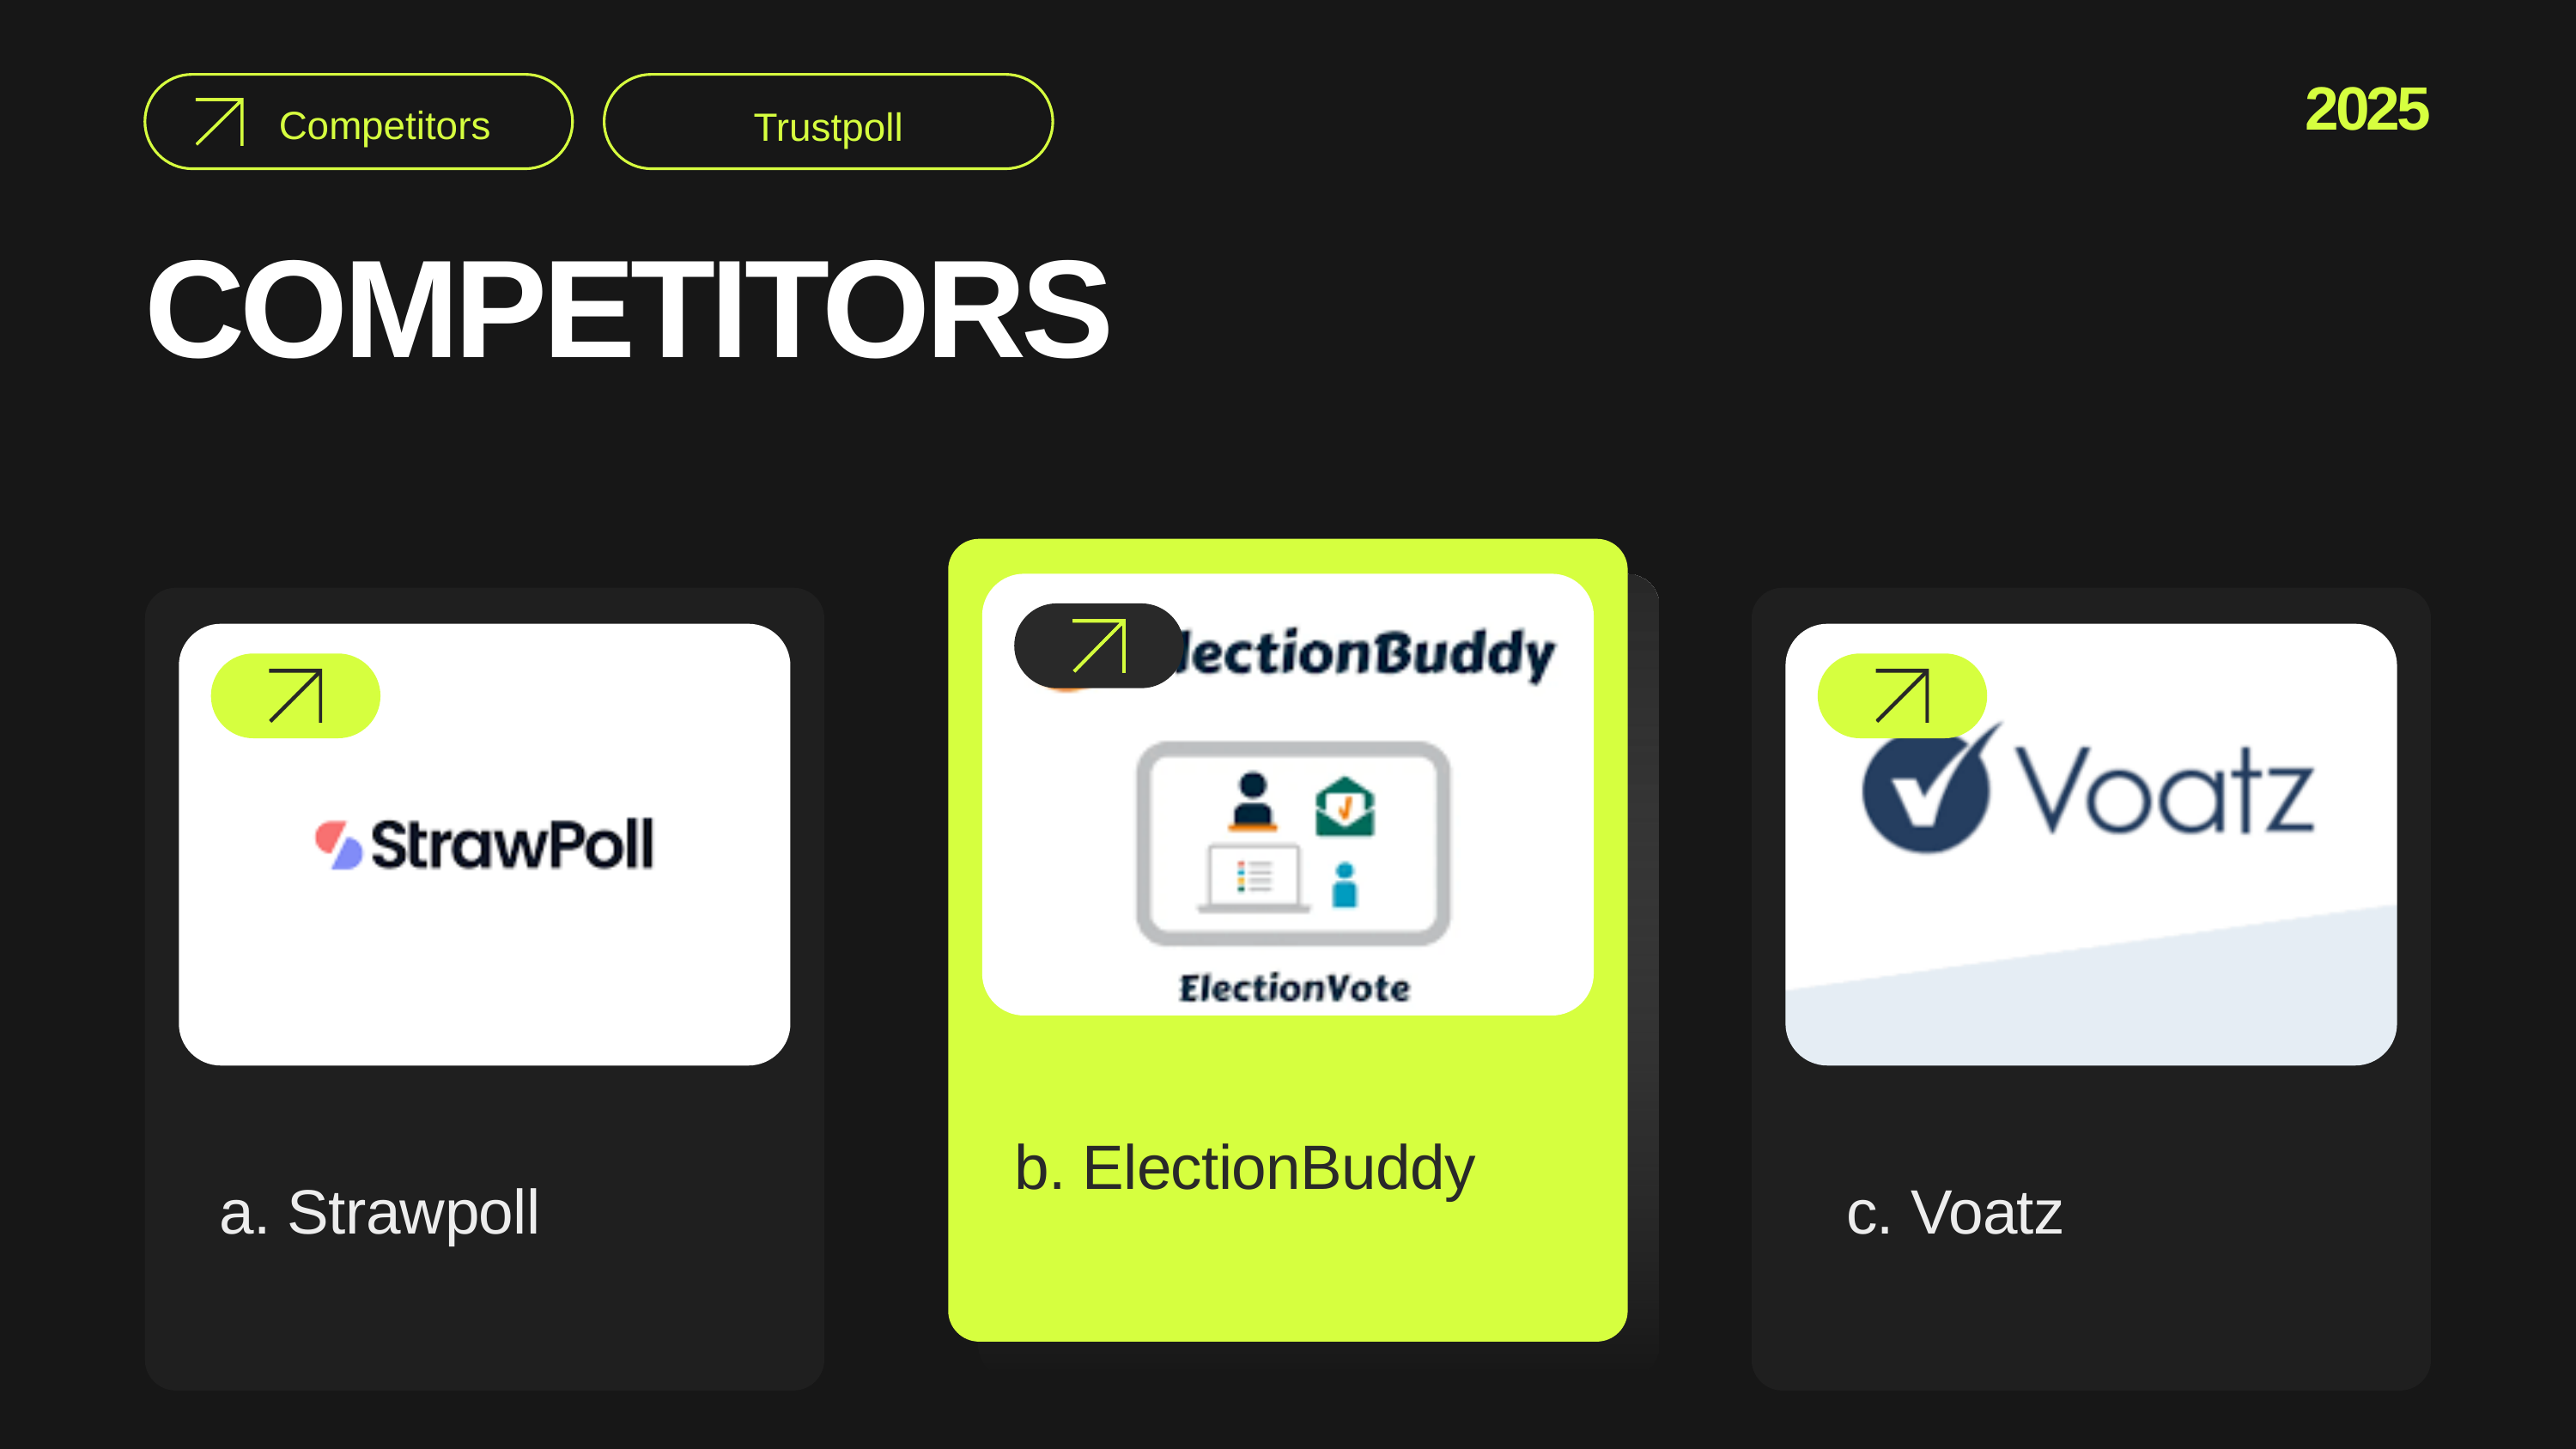

Trustpoll
2025
Competitors

COMPETITORS

b. ElectionBuddy
a. Strawpoll
c. Voatz